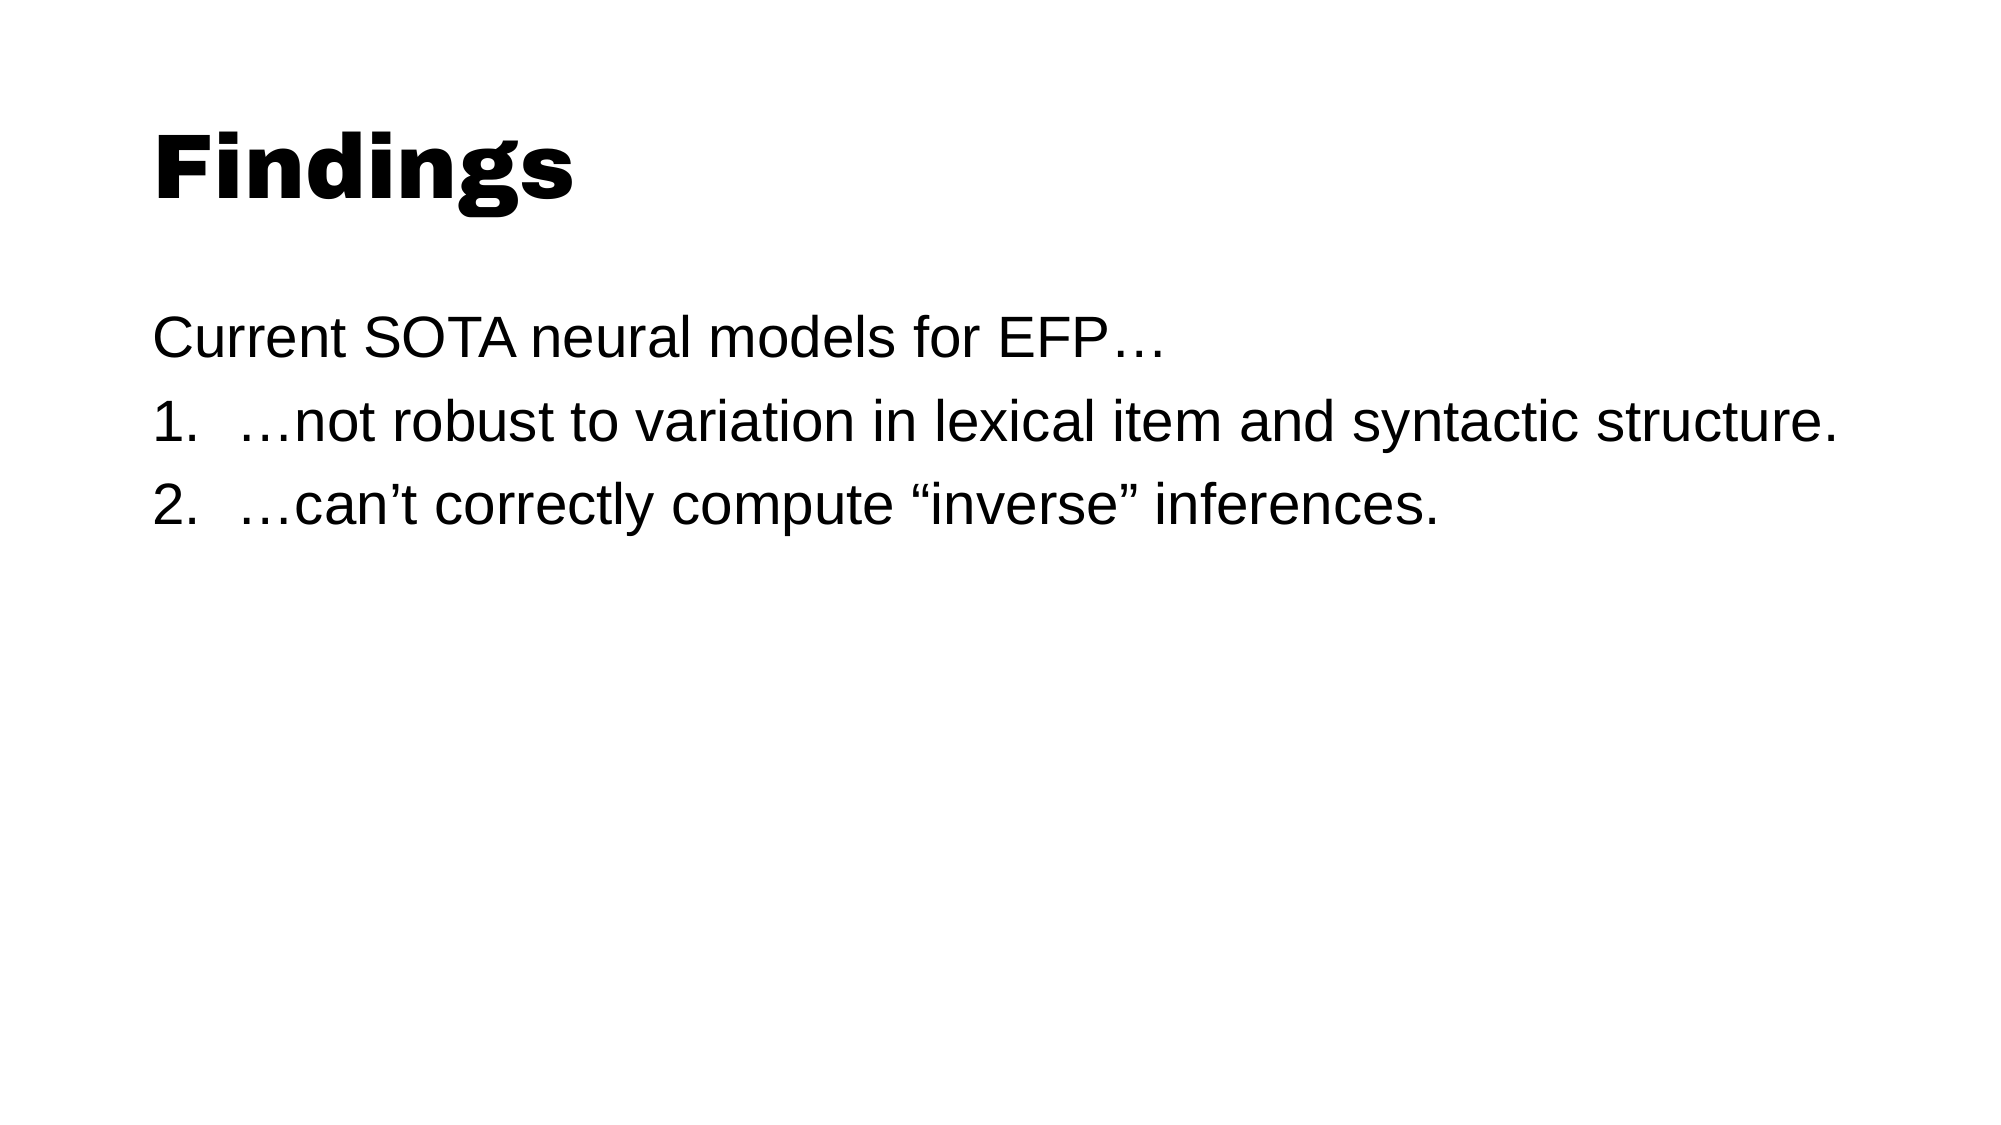

# Findings
Current SOTA neural models for EFP…
…not robust to variation in lexical item and syntactic structure.
…can’t correctly compute “inverse” inferences.